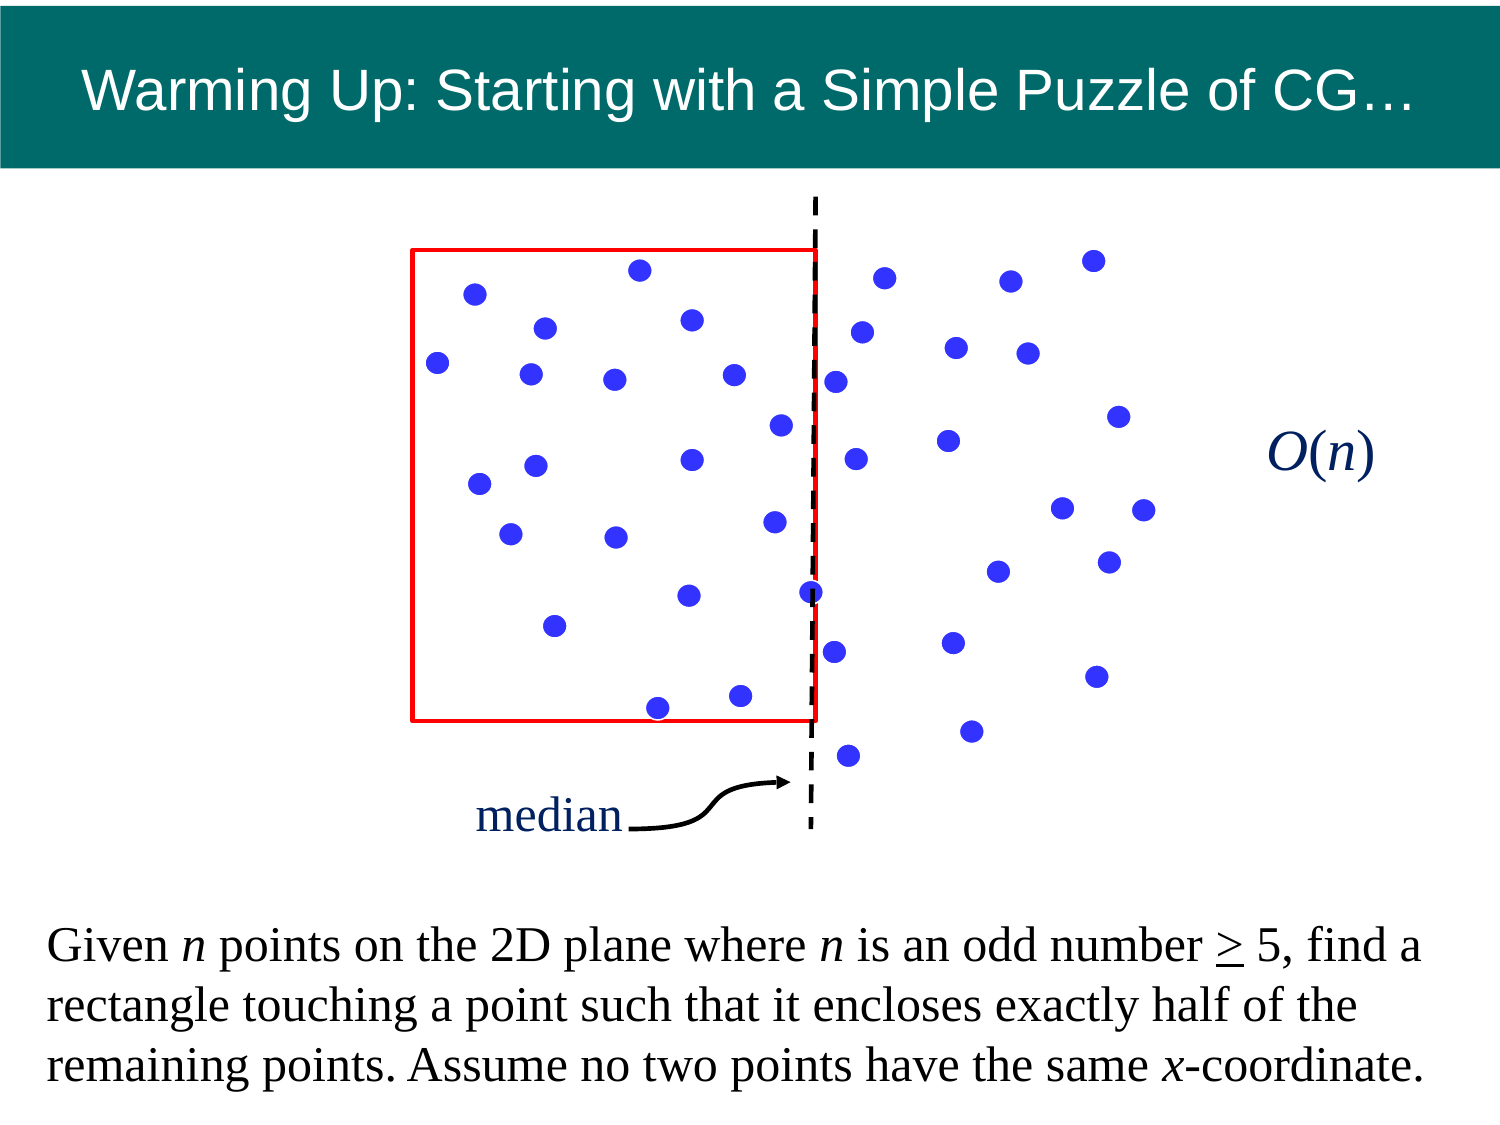

# Warming Up: Starting with a Simple Puzzle of CG…
median

O(n)

Given n points on the 2D plane where n is an odd number > 5, find a rectangle touching a point such that it encloses exactly half of the remaining points. Assume no two points have the same x-coordinate.
ACMU 2008-09